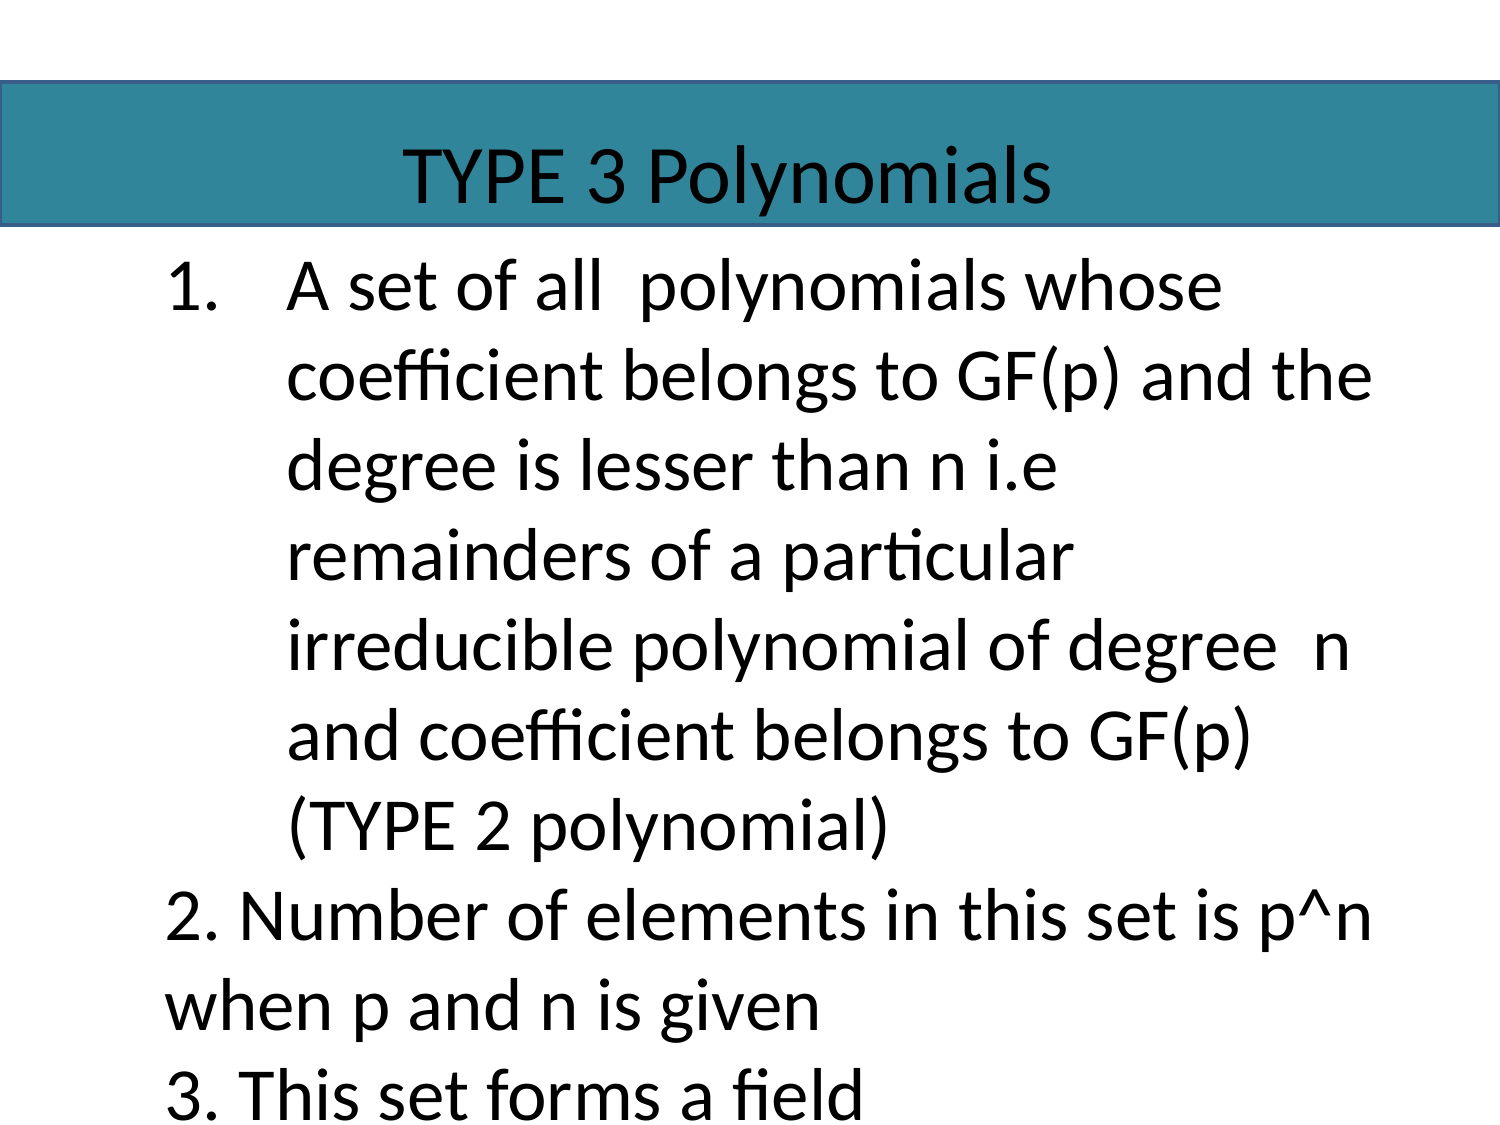

TYPE 3 Polynomials
A set of all  polynomials whose coefficient belongs to GF(p) and the degree is lesser than n i.e remainders of a particular irreducible polynomial of degree  n and coefficient belongs to GF(p)(TYPE 2 polynomial)
2. Number of elements in this set is p^n when p and n is given
3. This set forms a field